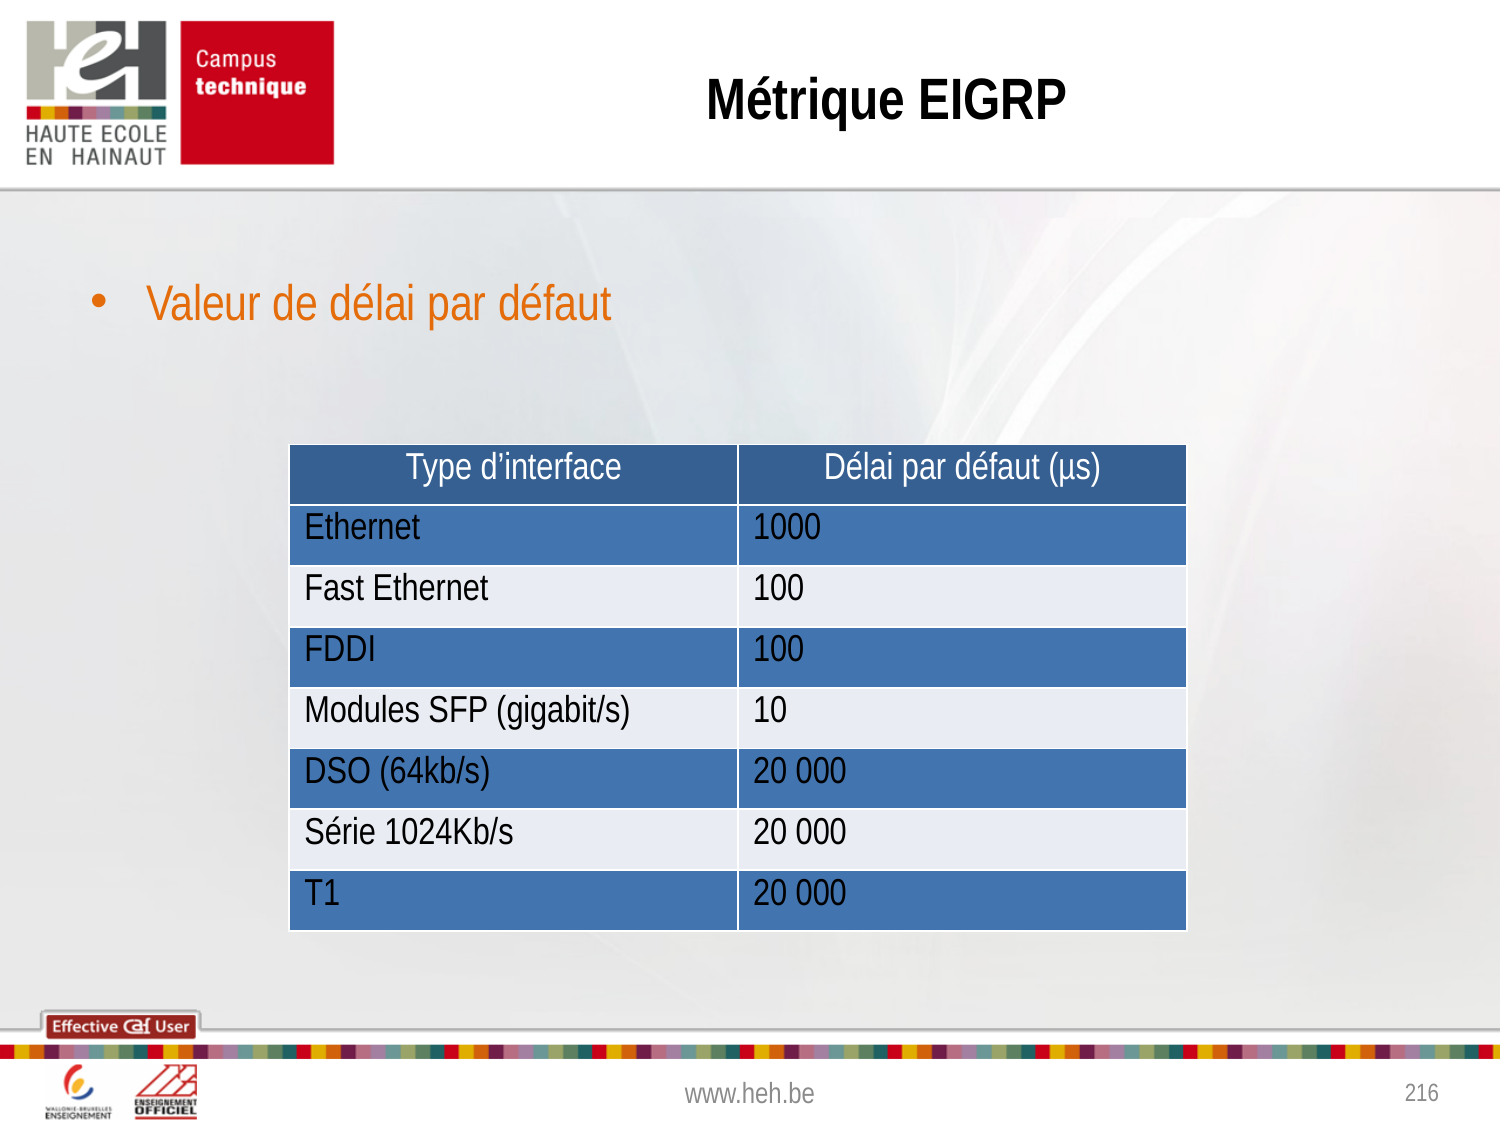

Métrique EIGRP
Valeur de délai par défaut

| Type d’interface | Délai par défaut (µs) |
| --- | --- |
| Ethernet | 1000 |
| Fast Ethernet | 100 |
| FDDI | 100 |
| Modules SFP (gigabit/s) | 10 |
| DSO (64kb/s) | 20 000 |
| Série 1024Kb/s | 20 000 |
| T1 | 20 000 |
www.heh.be
216